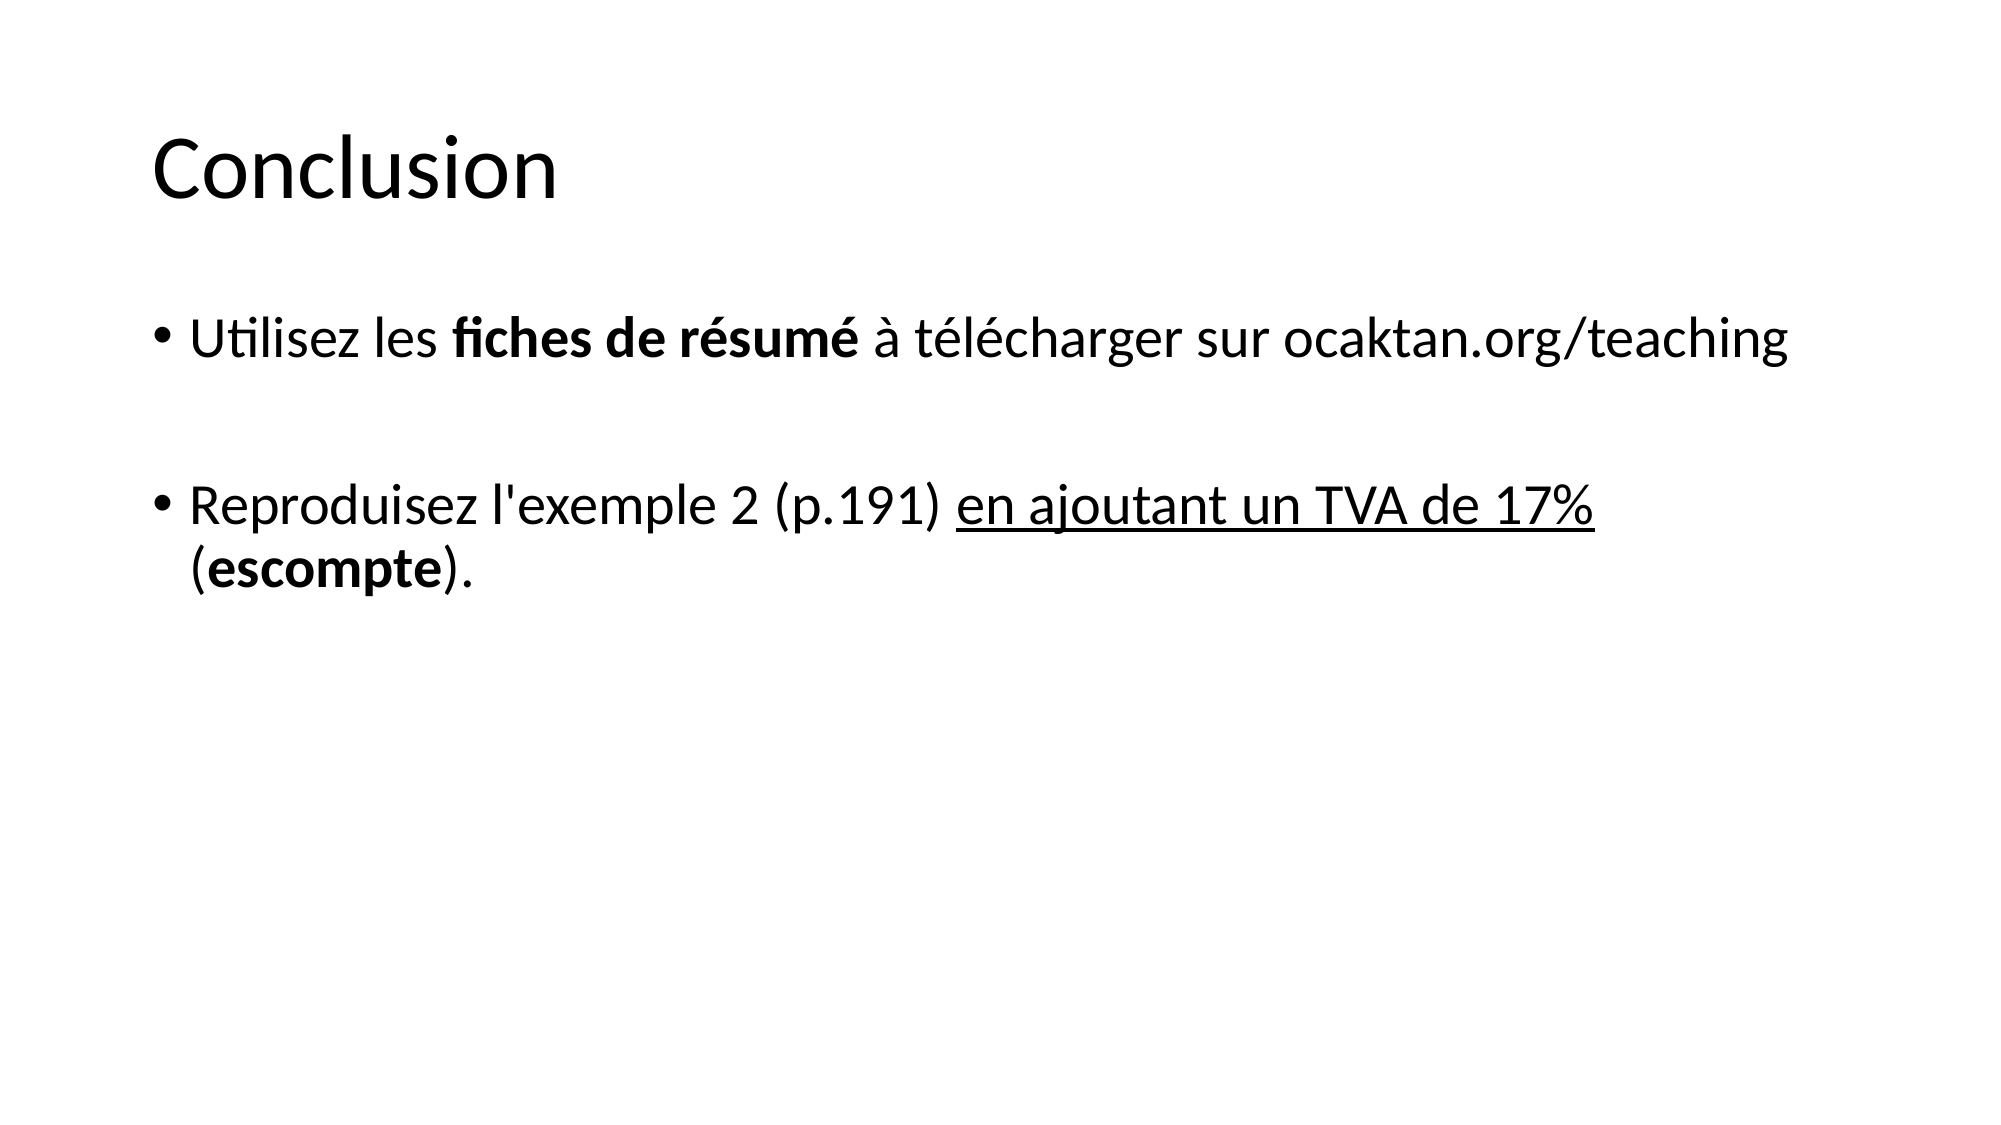

# Conclusion
Utilisez les fiches de résumé à télécharger sur ocaktan.org/teaching

Reproduisez l'exemple 2 (p.191) en ajoutant un TVA de 17% (escompte).